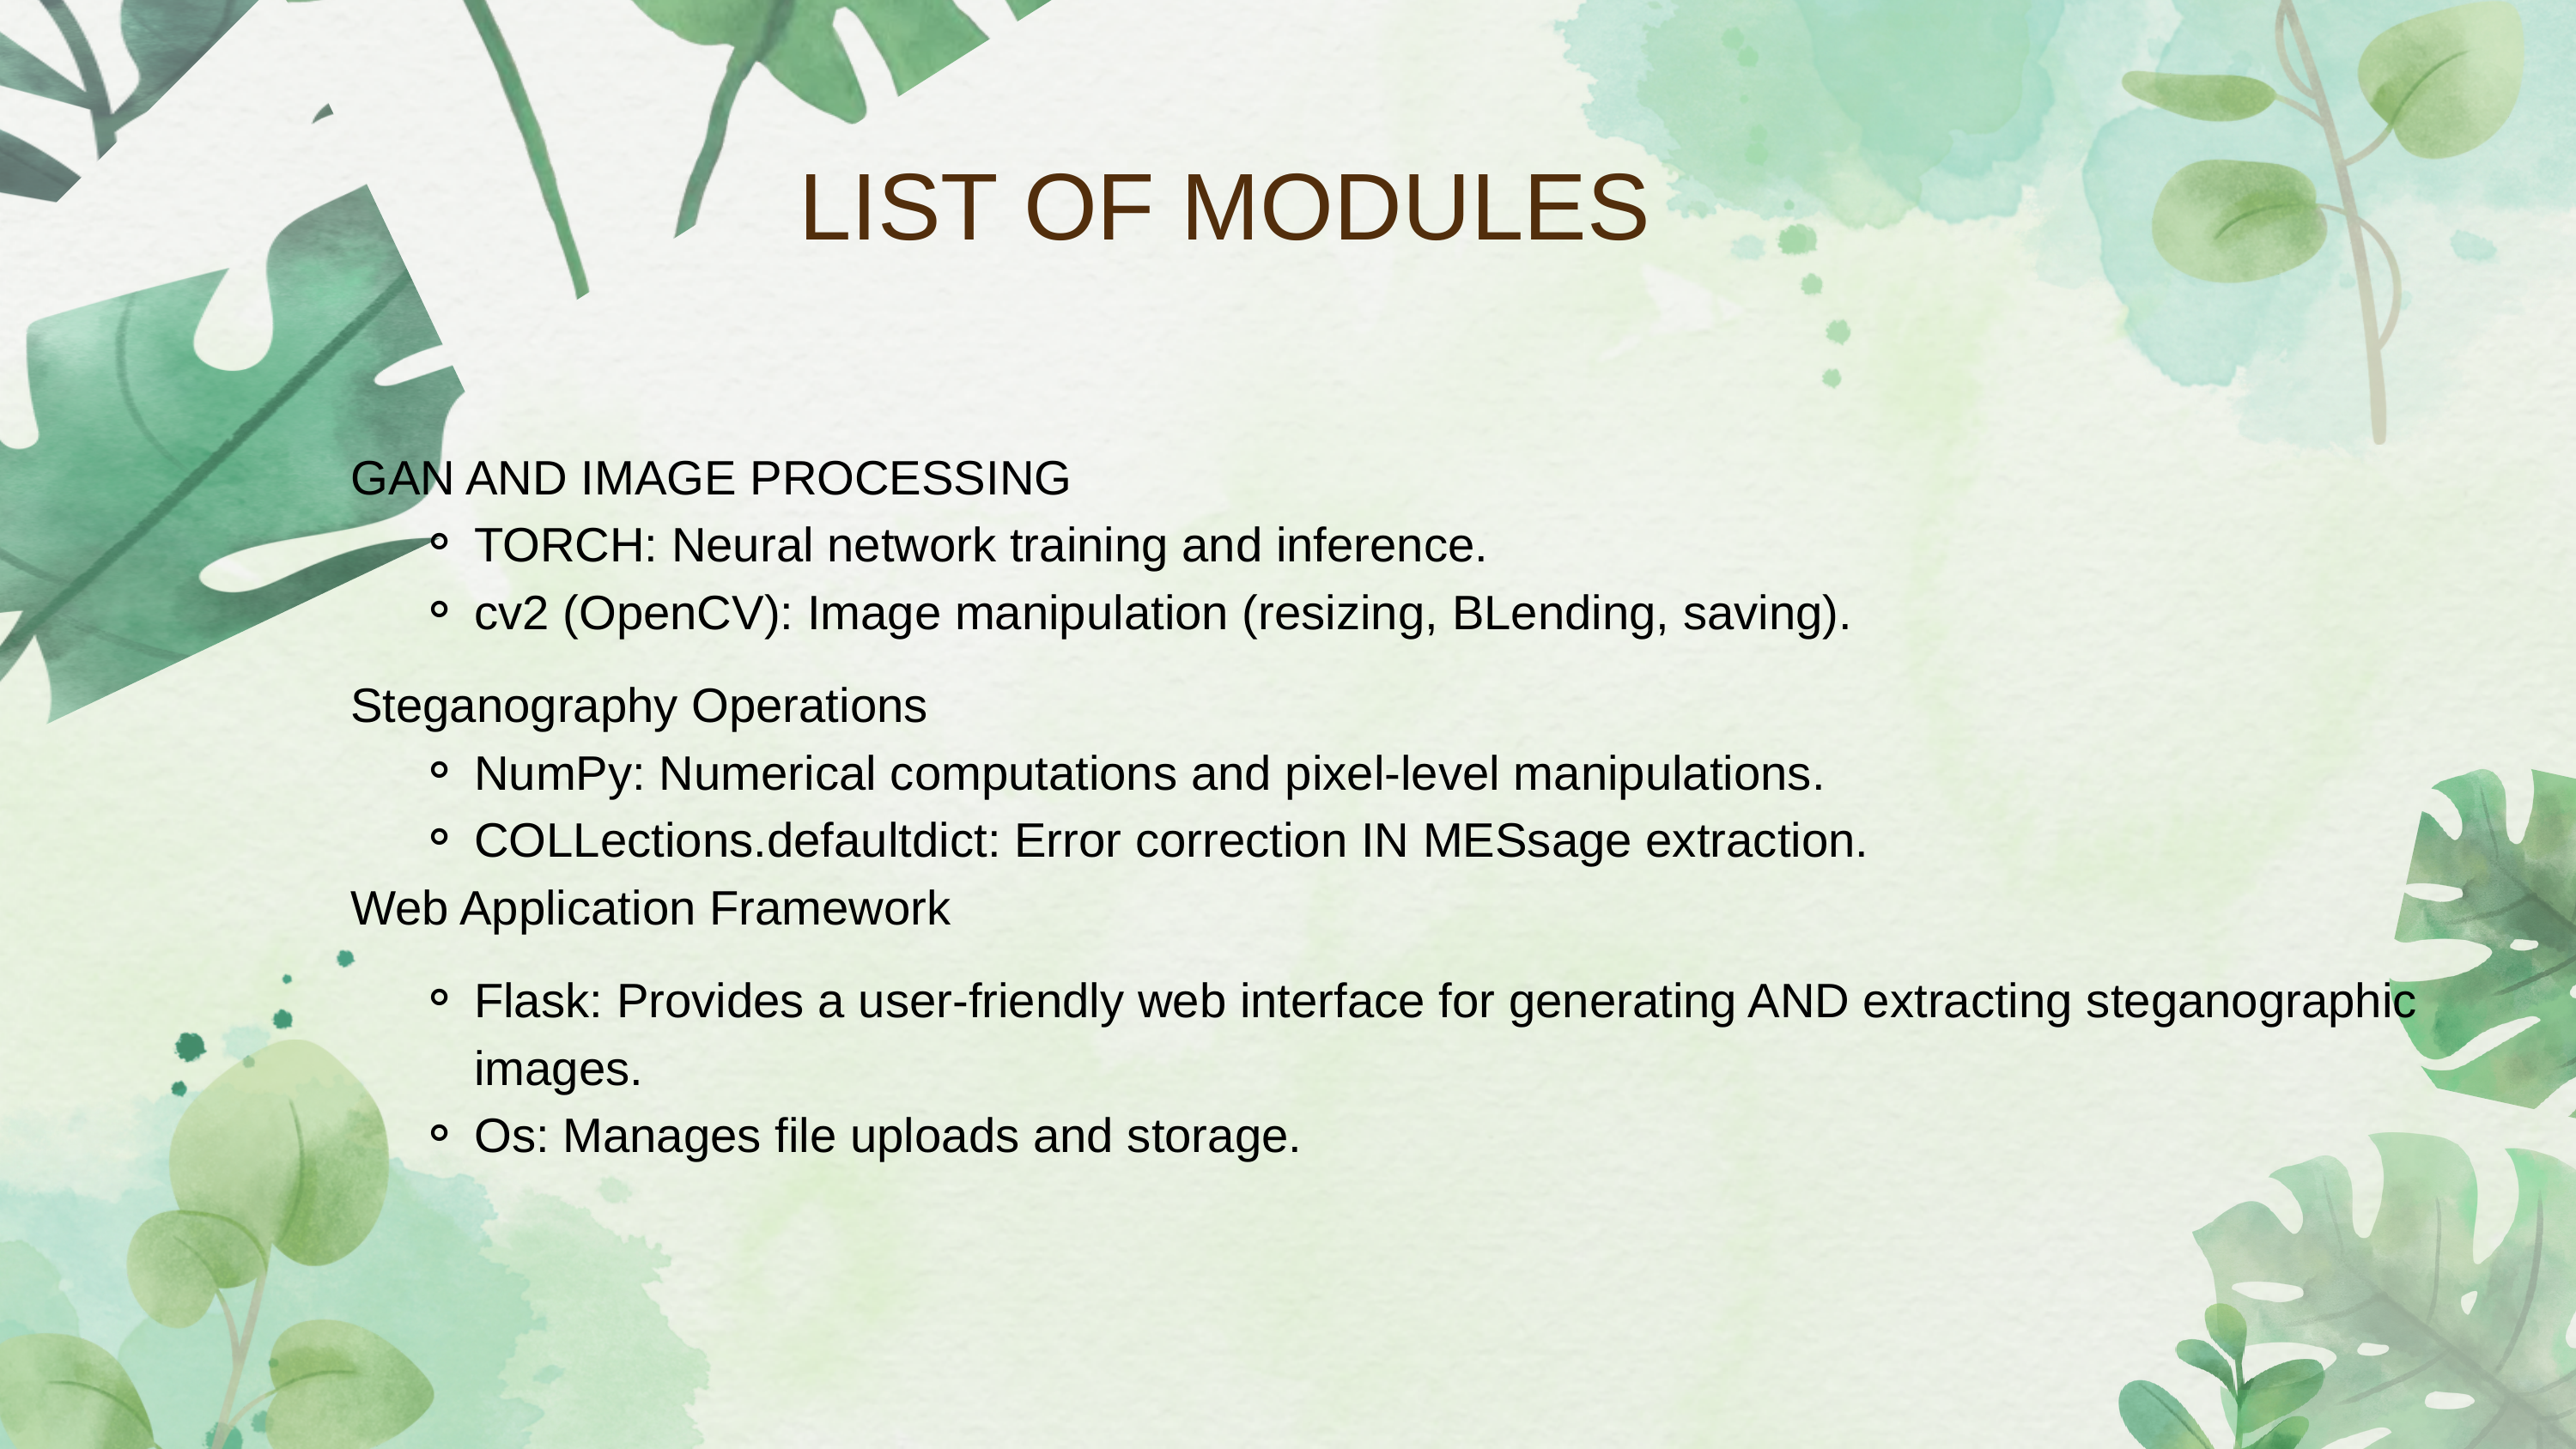

LIST OF MODULES
   GAN AND IMAGE PROCESSING
TORCH: Neural network training and inference.
cv2 (OpenCV): Image manipulation (resizing, BLending, saving).

   Steganography Operations
NumPy: Numerical computations and pixel-level manipulations.
COLLections.defaultdict: Error correction IN MESsage extraction.
   Web Application Framework

Flask: Provides a user-friendly web interface for generating AND extracting steganographic images.
Os: Manages file uploads and storage.